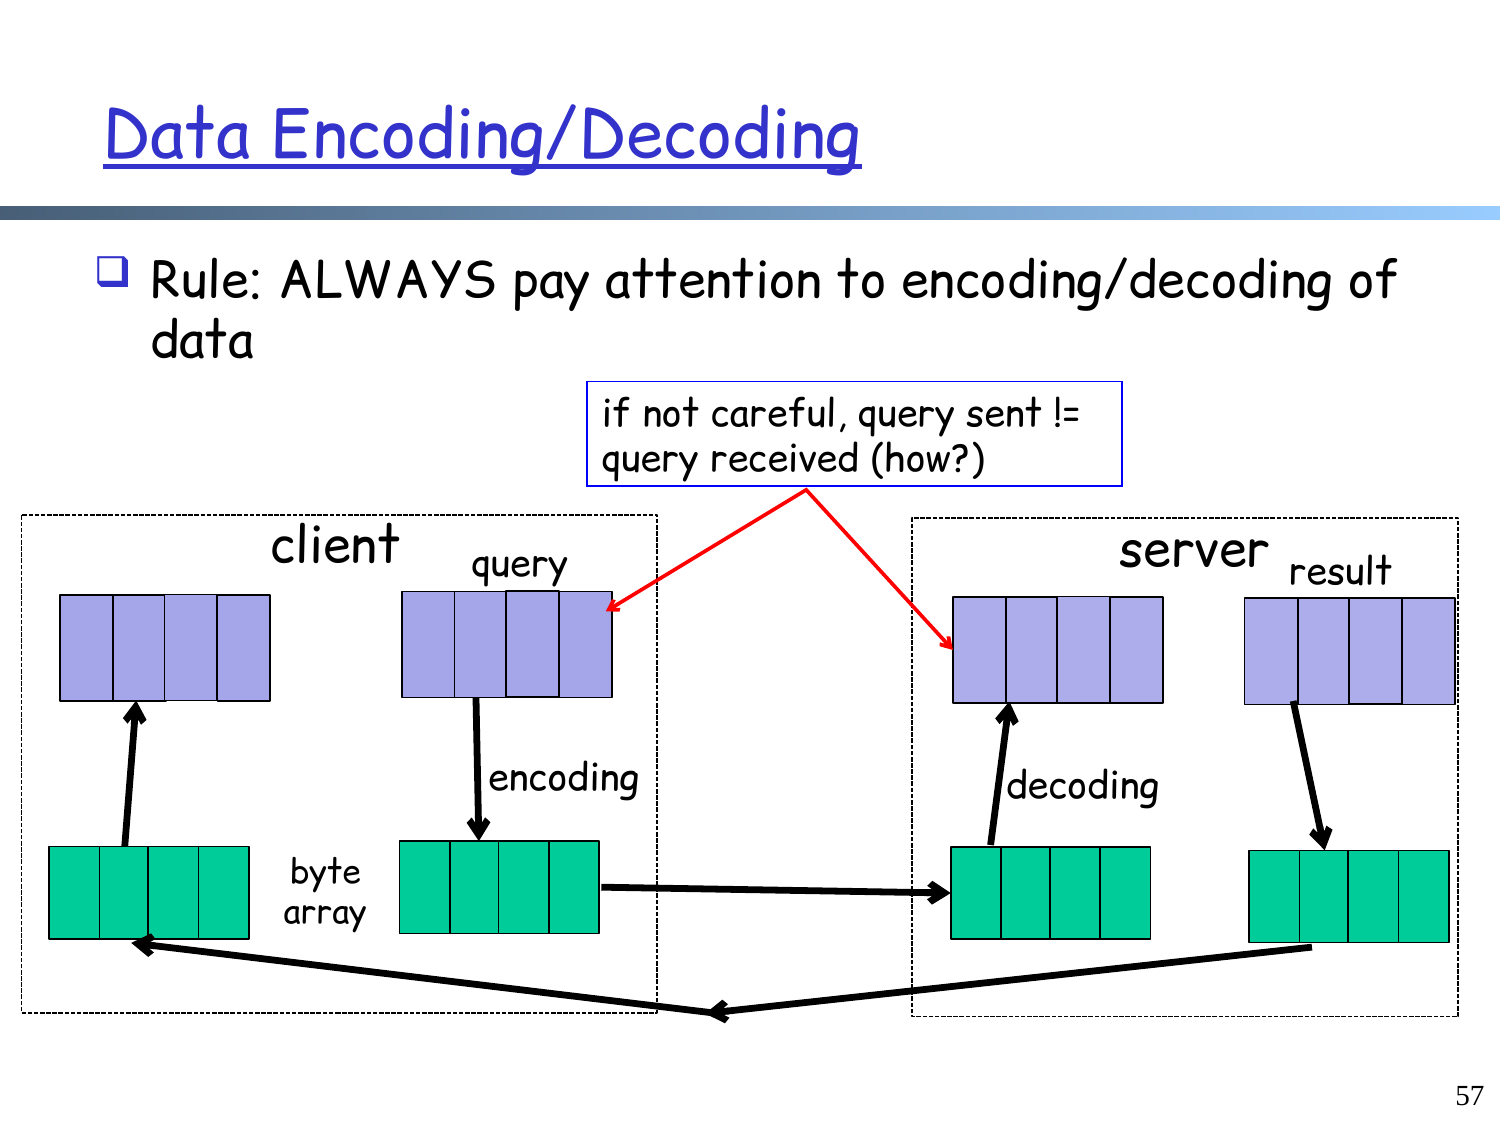

# Data Encoding/Decoding
Rule: ALWAYS pay attention to encoding/decoding of data
if not careful, query sent != query received (how?)
client
server

query
result

encoding
decoding

byte
array

57